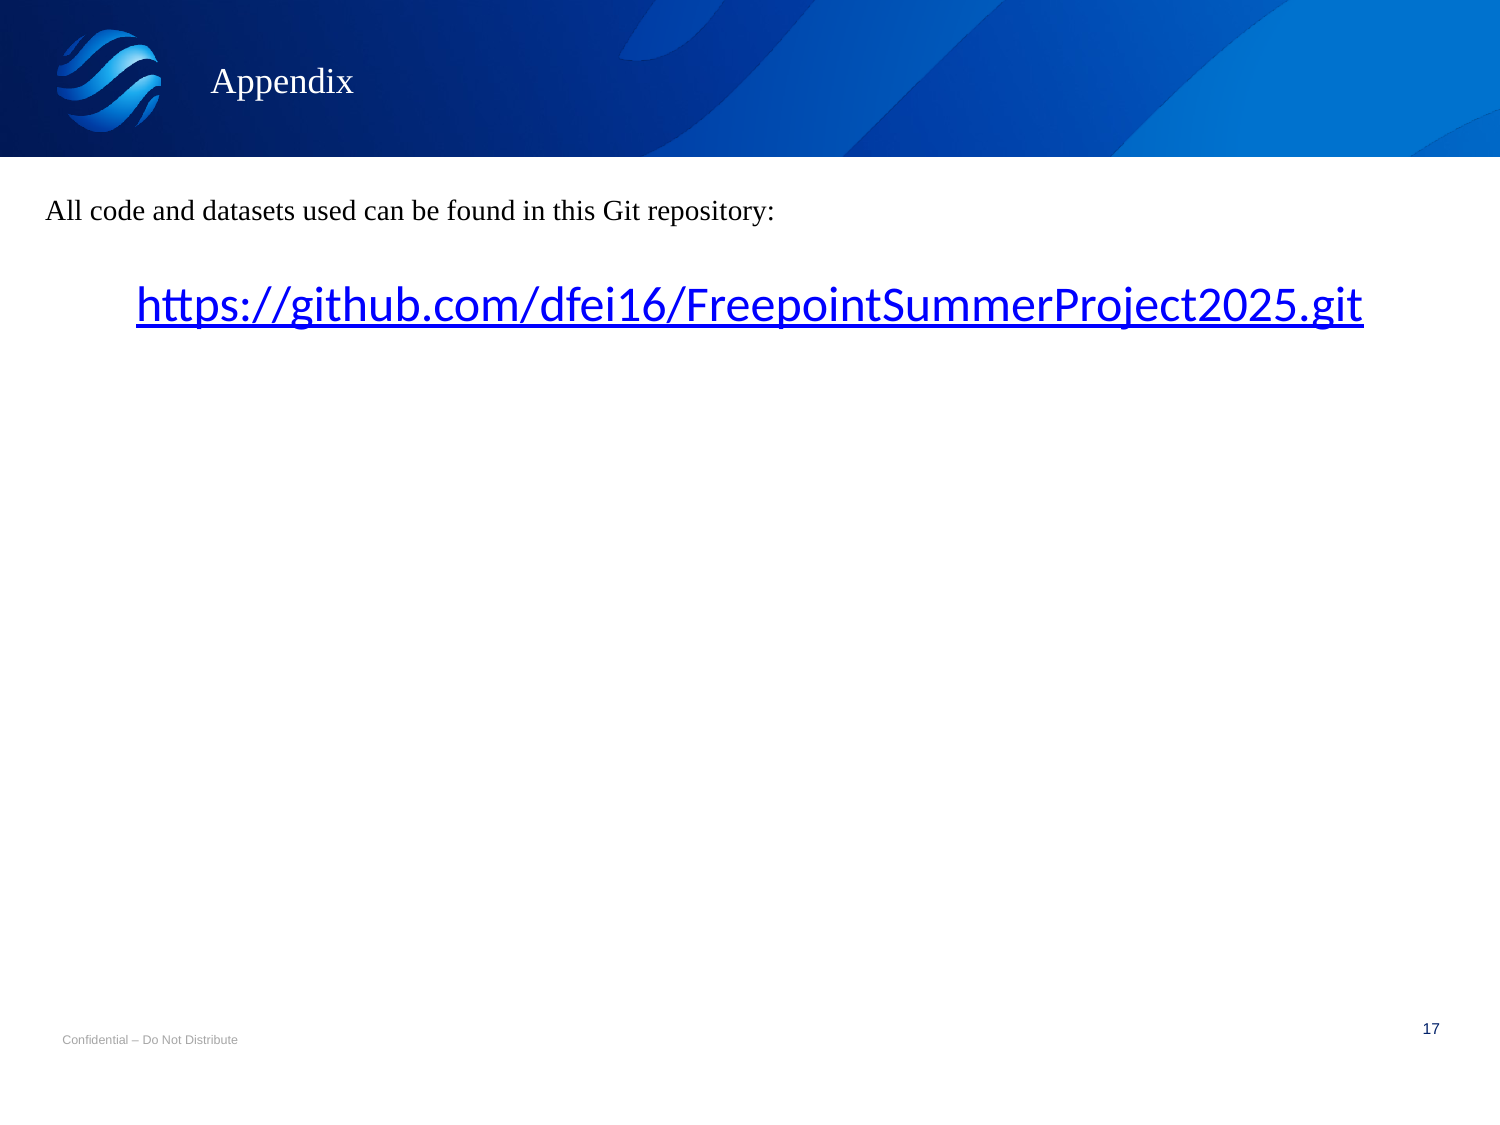

# Appendix
All code and datasets used can be found in this Git repository:

https://github.com/dfei16/FreepointSummerProject2025.git